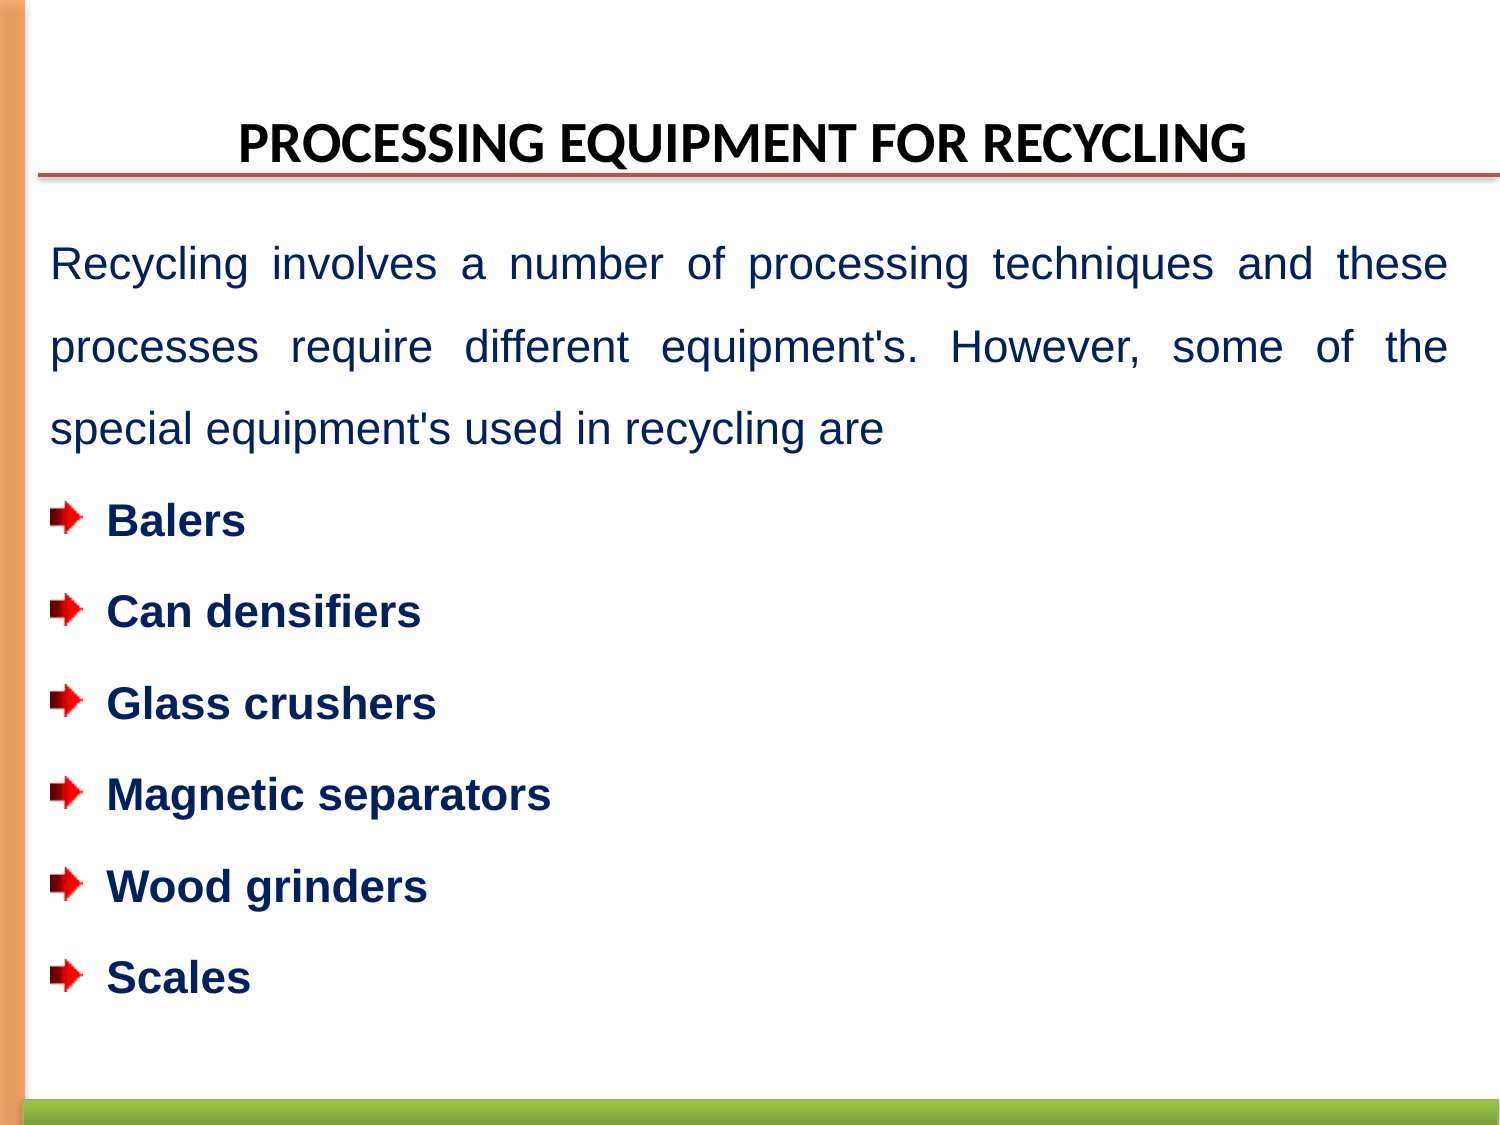

# PROCESSING EQUIPMENT FOR RECYCLING
Recycling involves a number of processing techniques and these processes require different equipment's. However, some of the special equipment's used in recycling are
Balers
Can densifiers
Glass crushers
Magnetic separators
Wood grinders
Scales